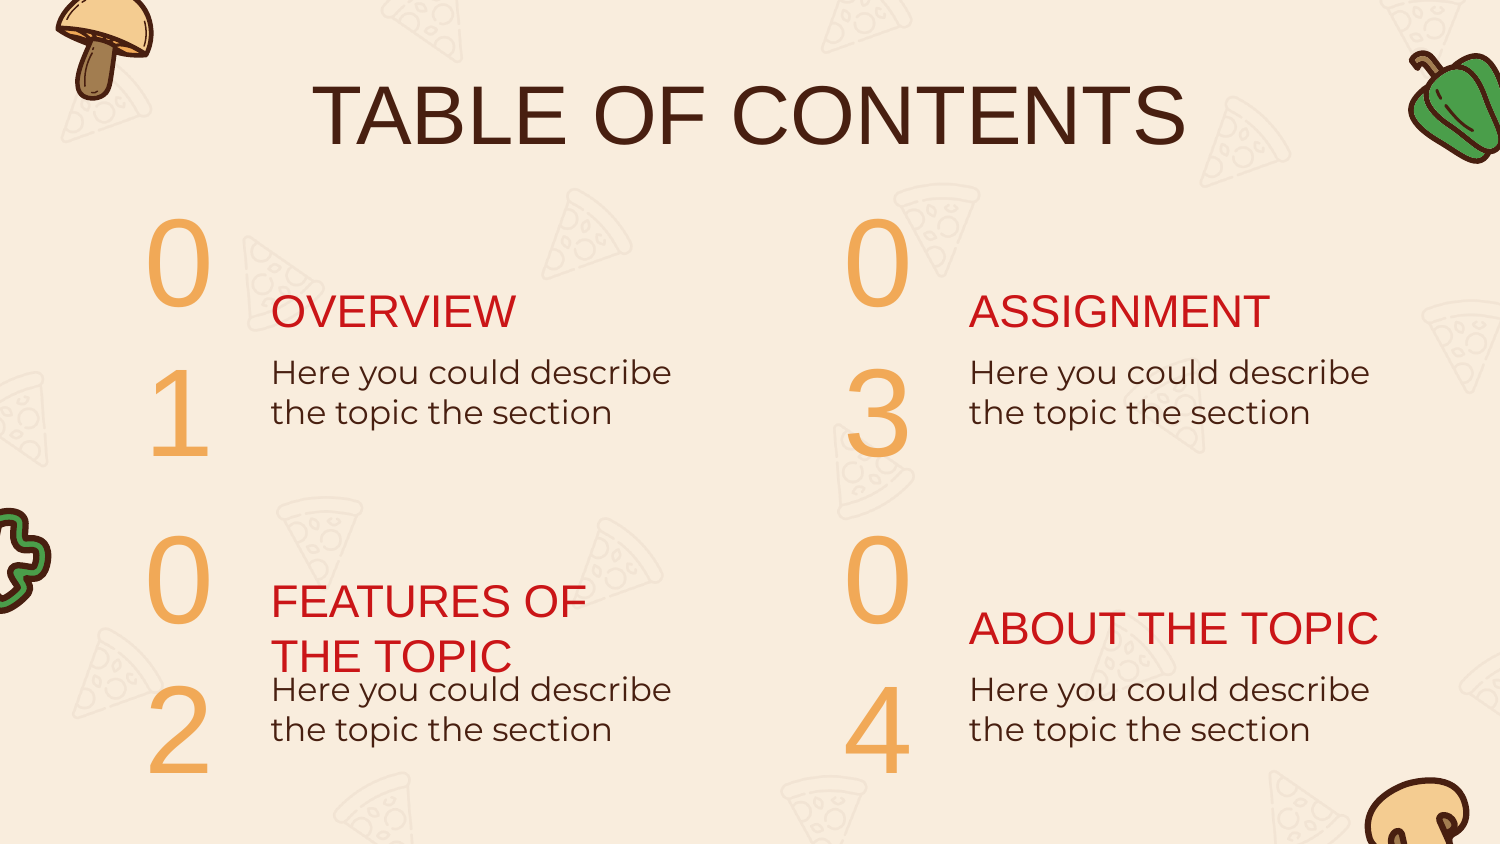

# TABLE OF CONTENTS
01
03
OVERVIEW
ASSIGNMENT
Here you could describe the topic the section
Here you could describe the topic the section
02
04
ABOUT THE TOPIC
FEATURES OF THE TOPIC
Here you could describe the topic the section
Here you could describe the topic the section